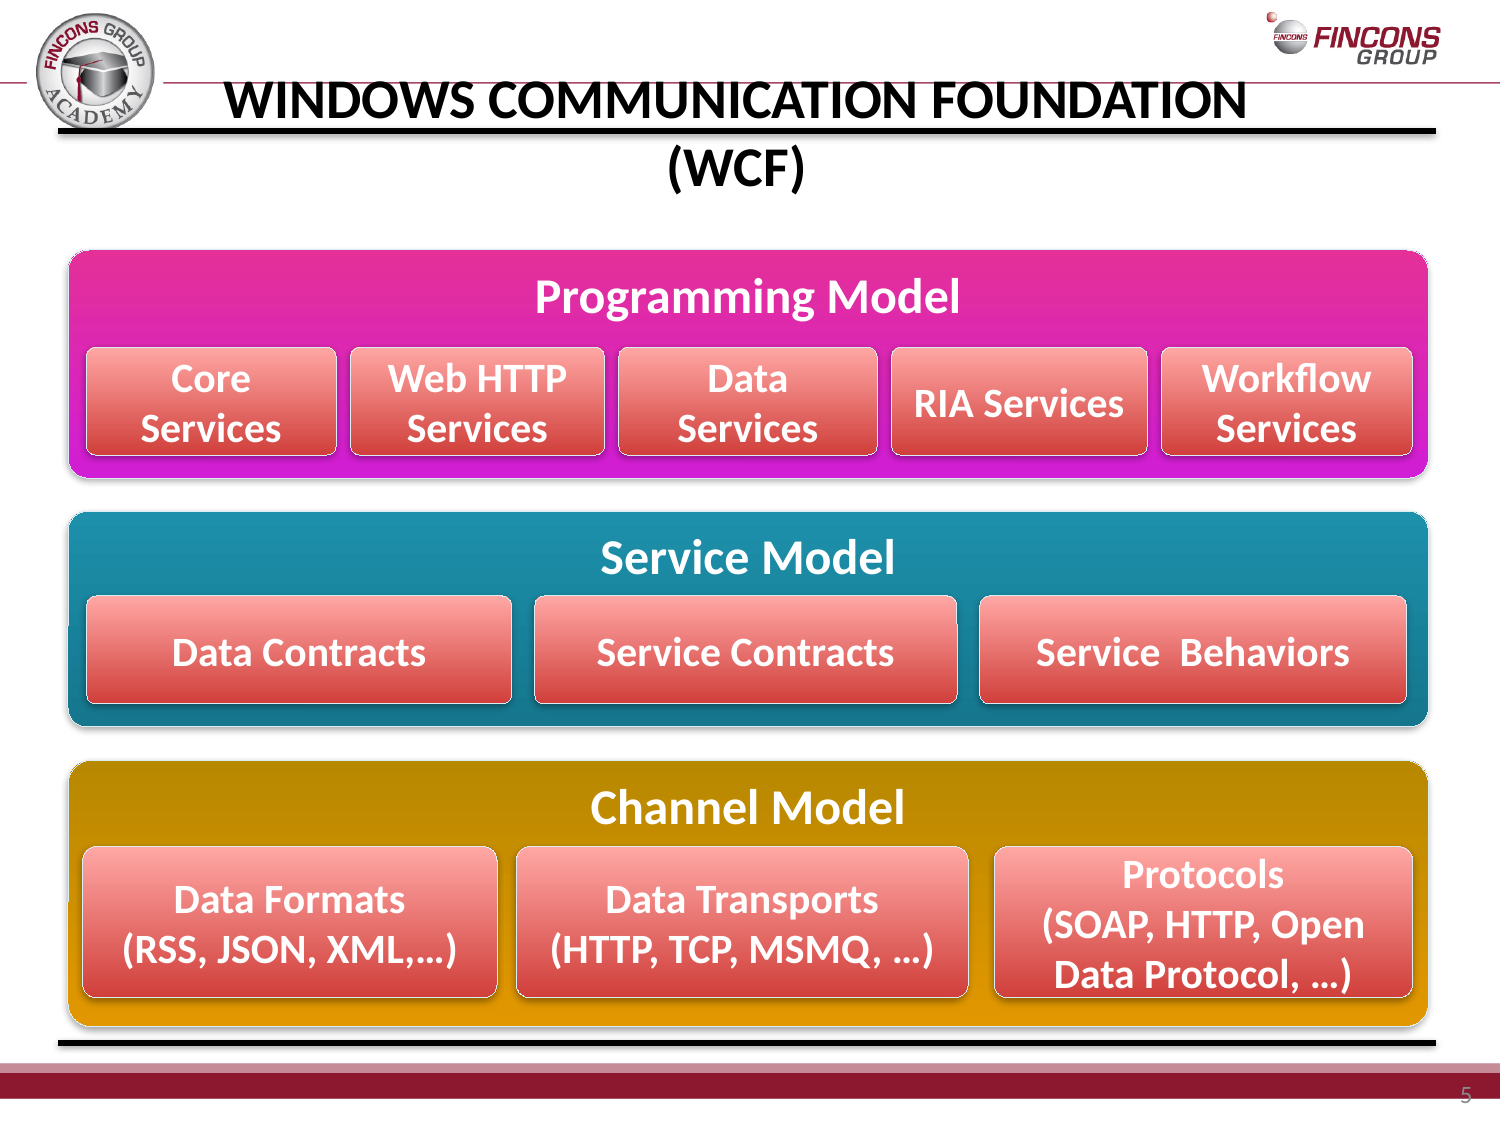

# Windows Communication Foundation (WCF)
Programming Model
Core Services
Web HTTP Services
Data Services
RIA Services
Workflow Services
Service Model
Data Contracts
Service Contracts
Service  Behaviors
Channel Model
Data Formats
(RSS, JSON, XML,…)
Data Transports
(HTTP, TCP, MSMQ, …)
Protocols
(SOAP, HTTP, Open Data Protocol, …)
5